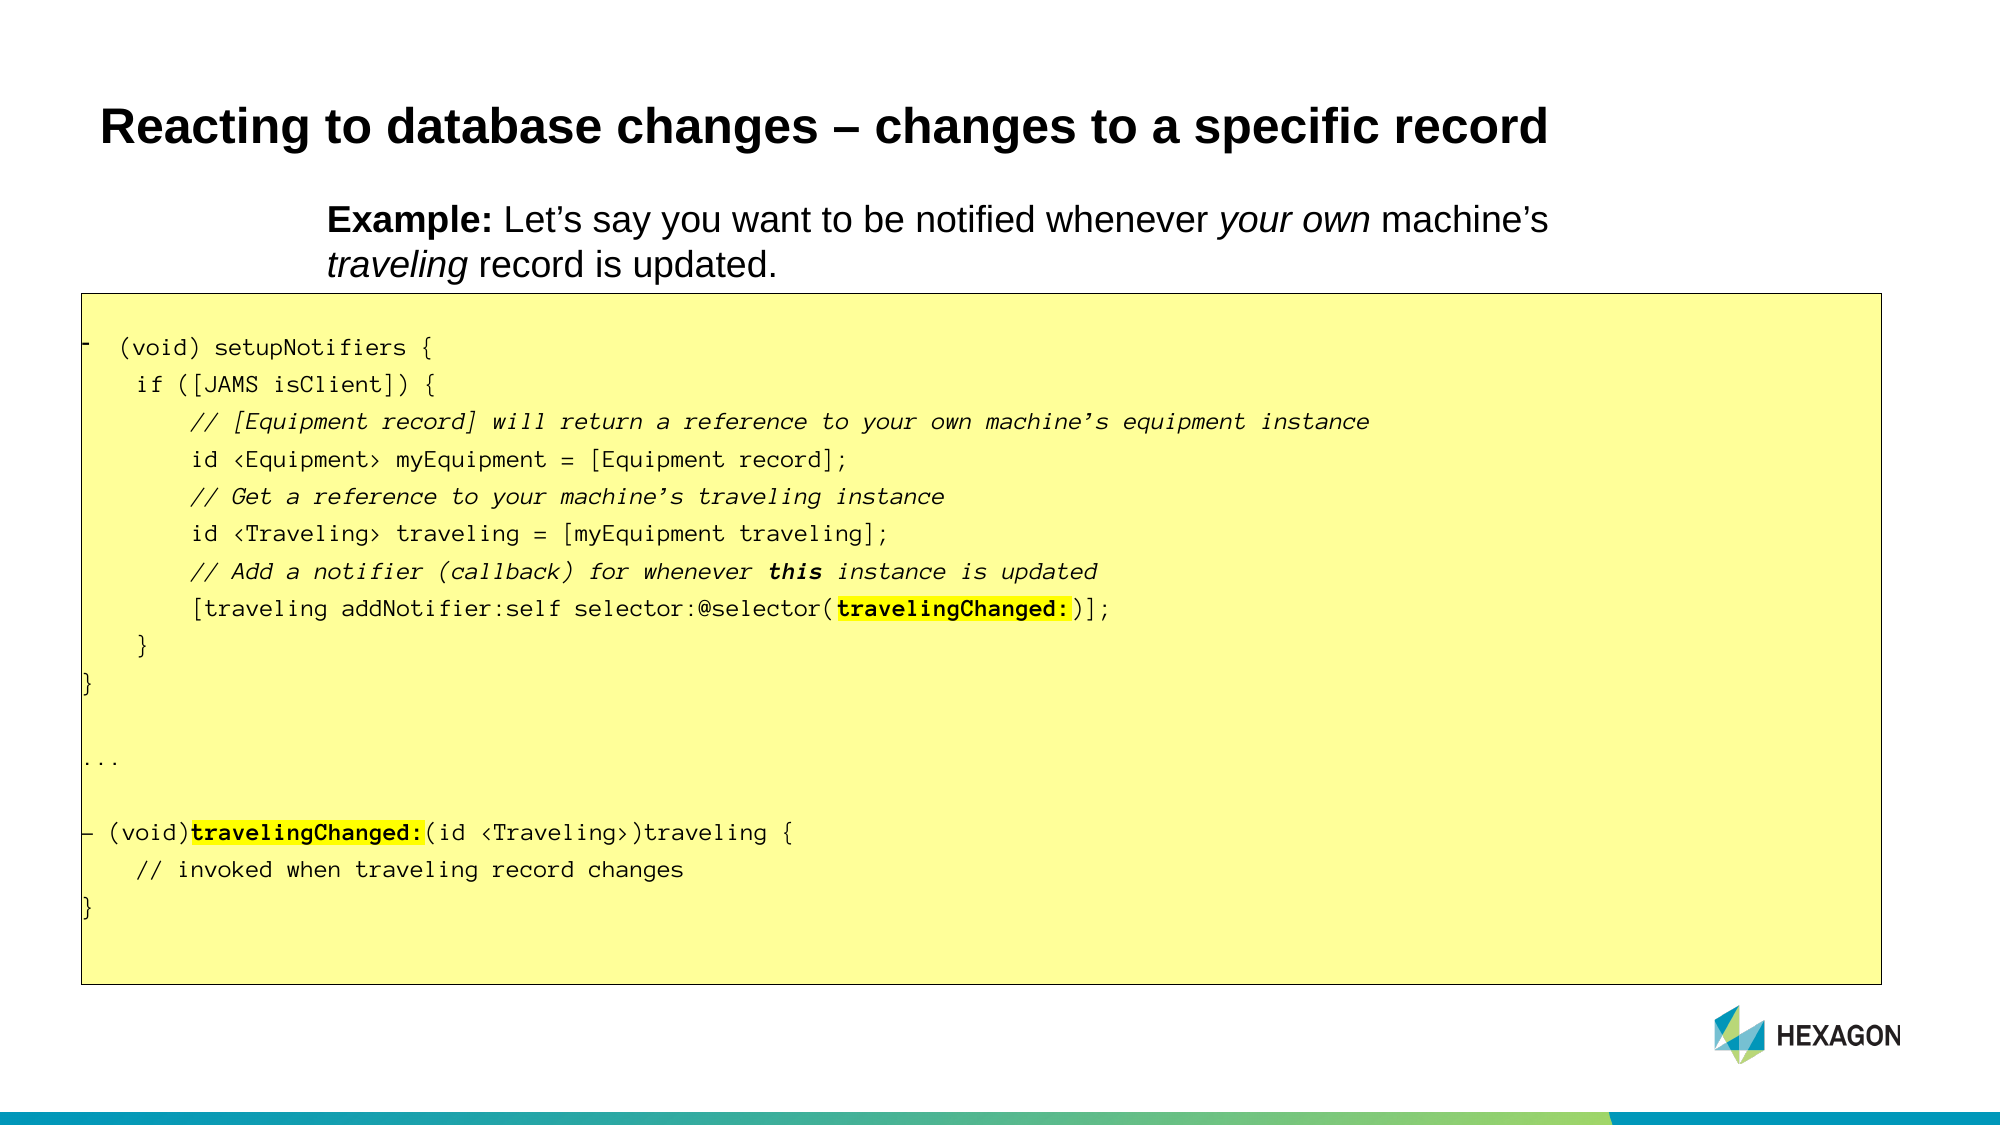

# Reacting to database changes – changes to a specific record
Example: Let’s say you want to be notified whenever your own machine’s traveling record is updated.

(void) setupNotifiers {
    if ([JAMS isClient]) {
        // [Equipment record] will return a reference to your own machine’s equipment instance
        id <Equipment> myEquipment = [Equipment record];
        // Get a reference to your machine’s traveling instance
        id <Traveling> traveling = [myEquipment traveling];
        // Add a notifier (callback) for whenever this instance is updated
        [traveling addNotifier:self selector:@selector(travelingChanged:)];
    }
}

...

- (void)travelingChanged:(id <Traveling>)traveling {
    // invoked when traveling record changes
}